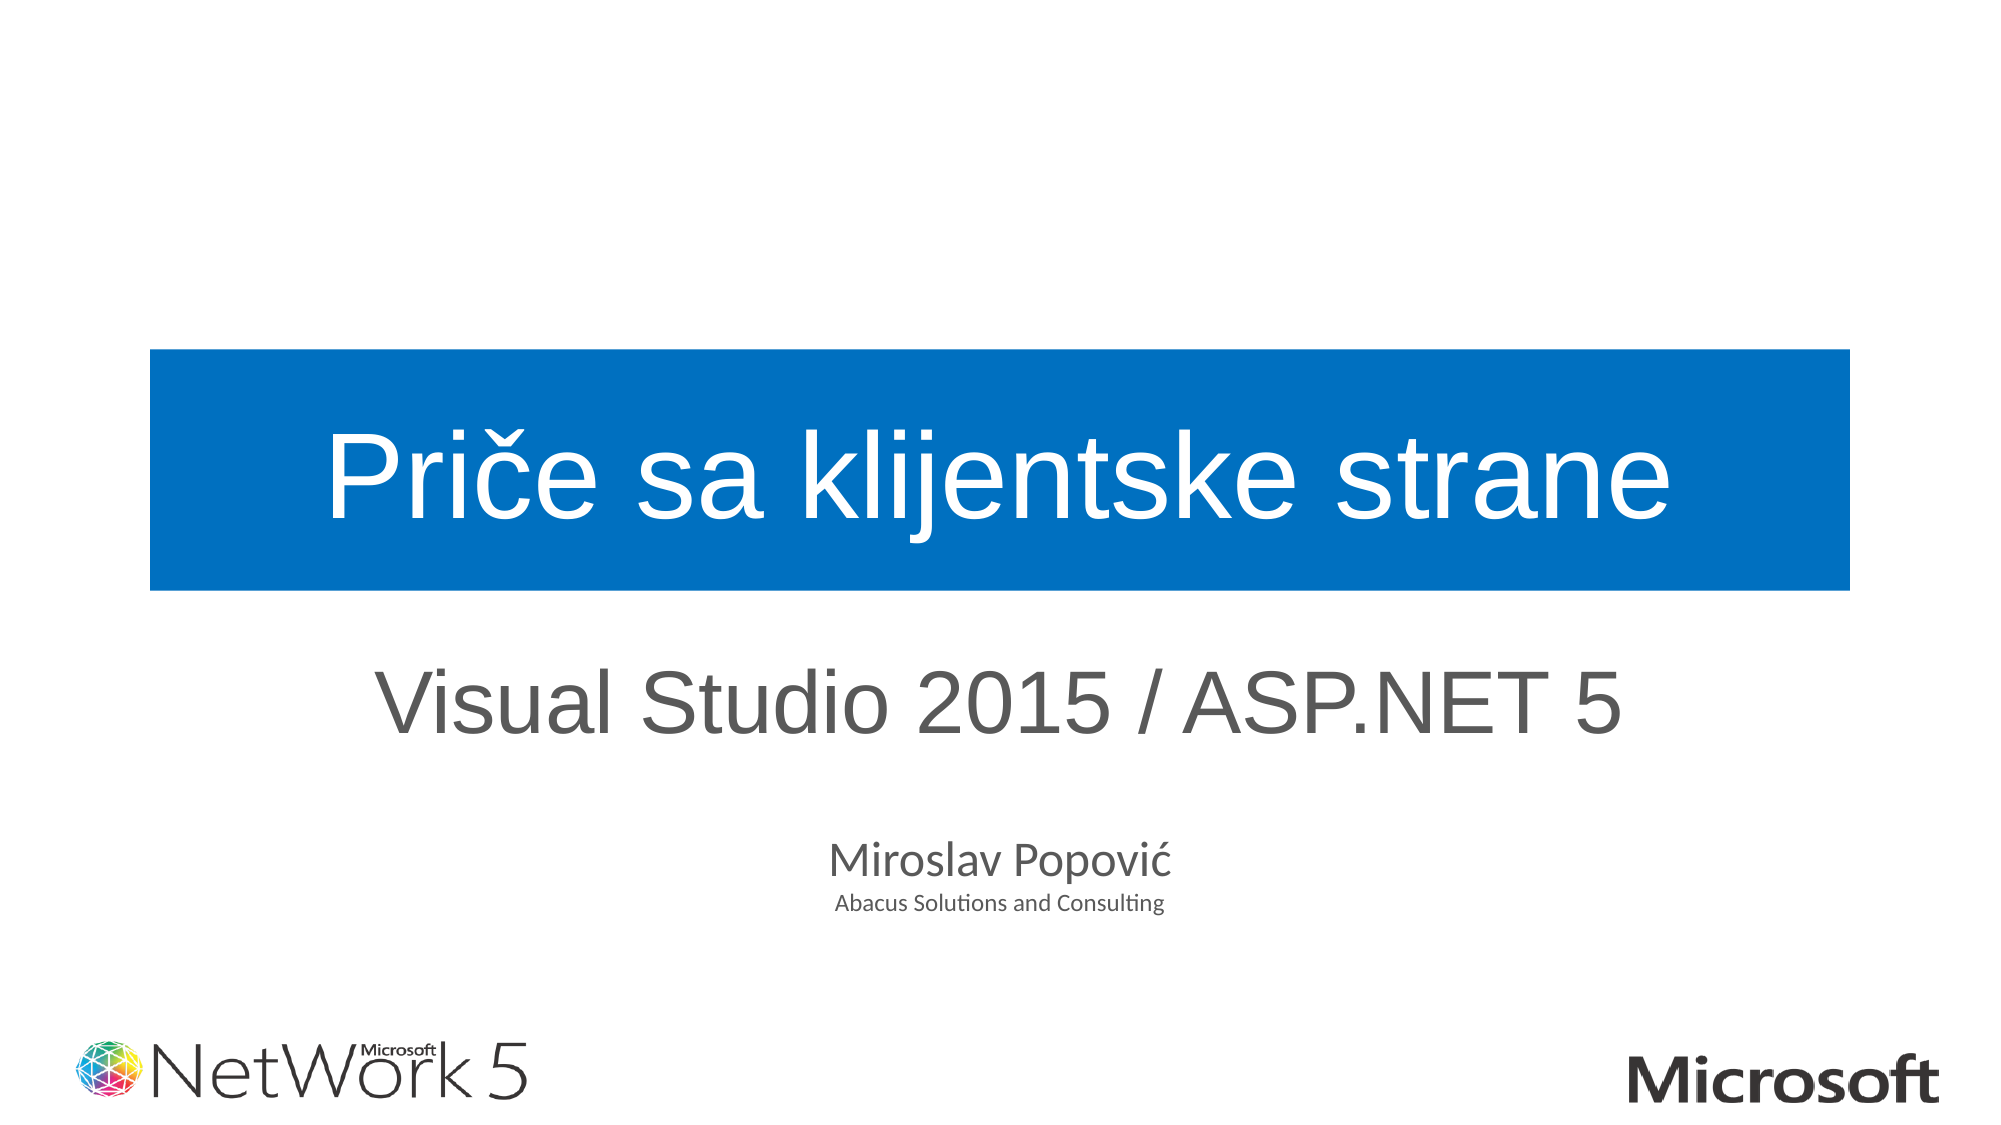

# Priče sa klijentske strane
Visual Studio 2015 / ASP.NET 5
Miroslav Popović
Abacus Solutions and Consulting